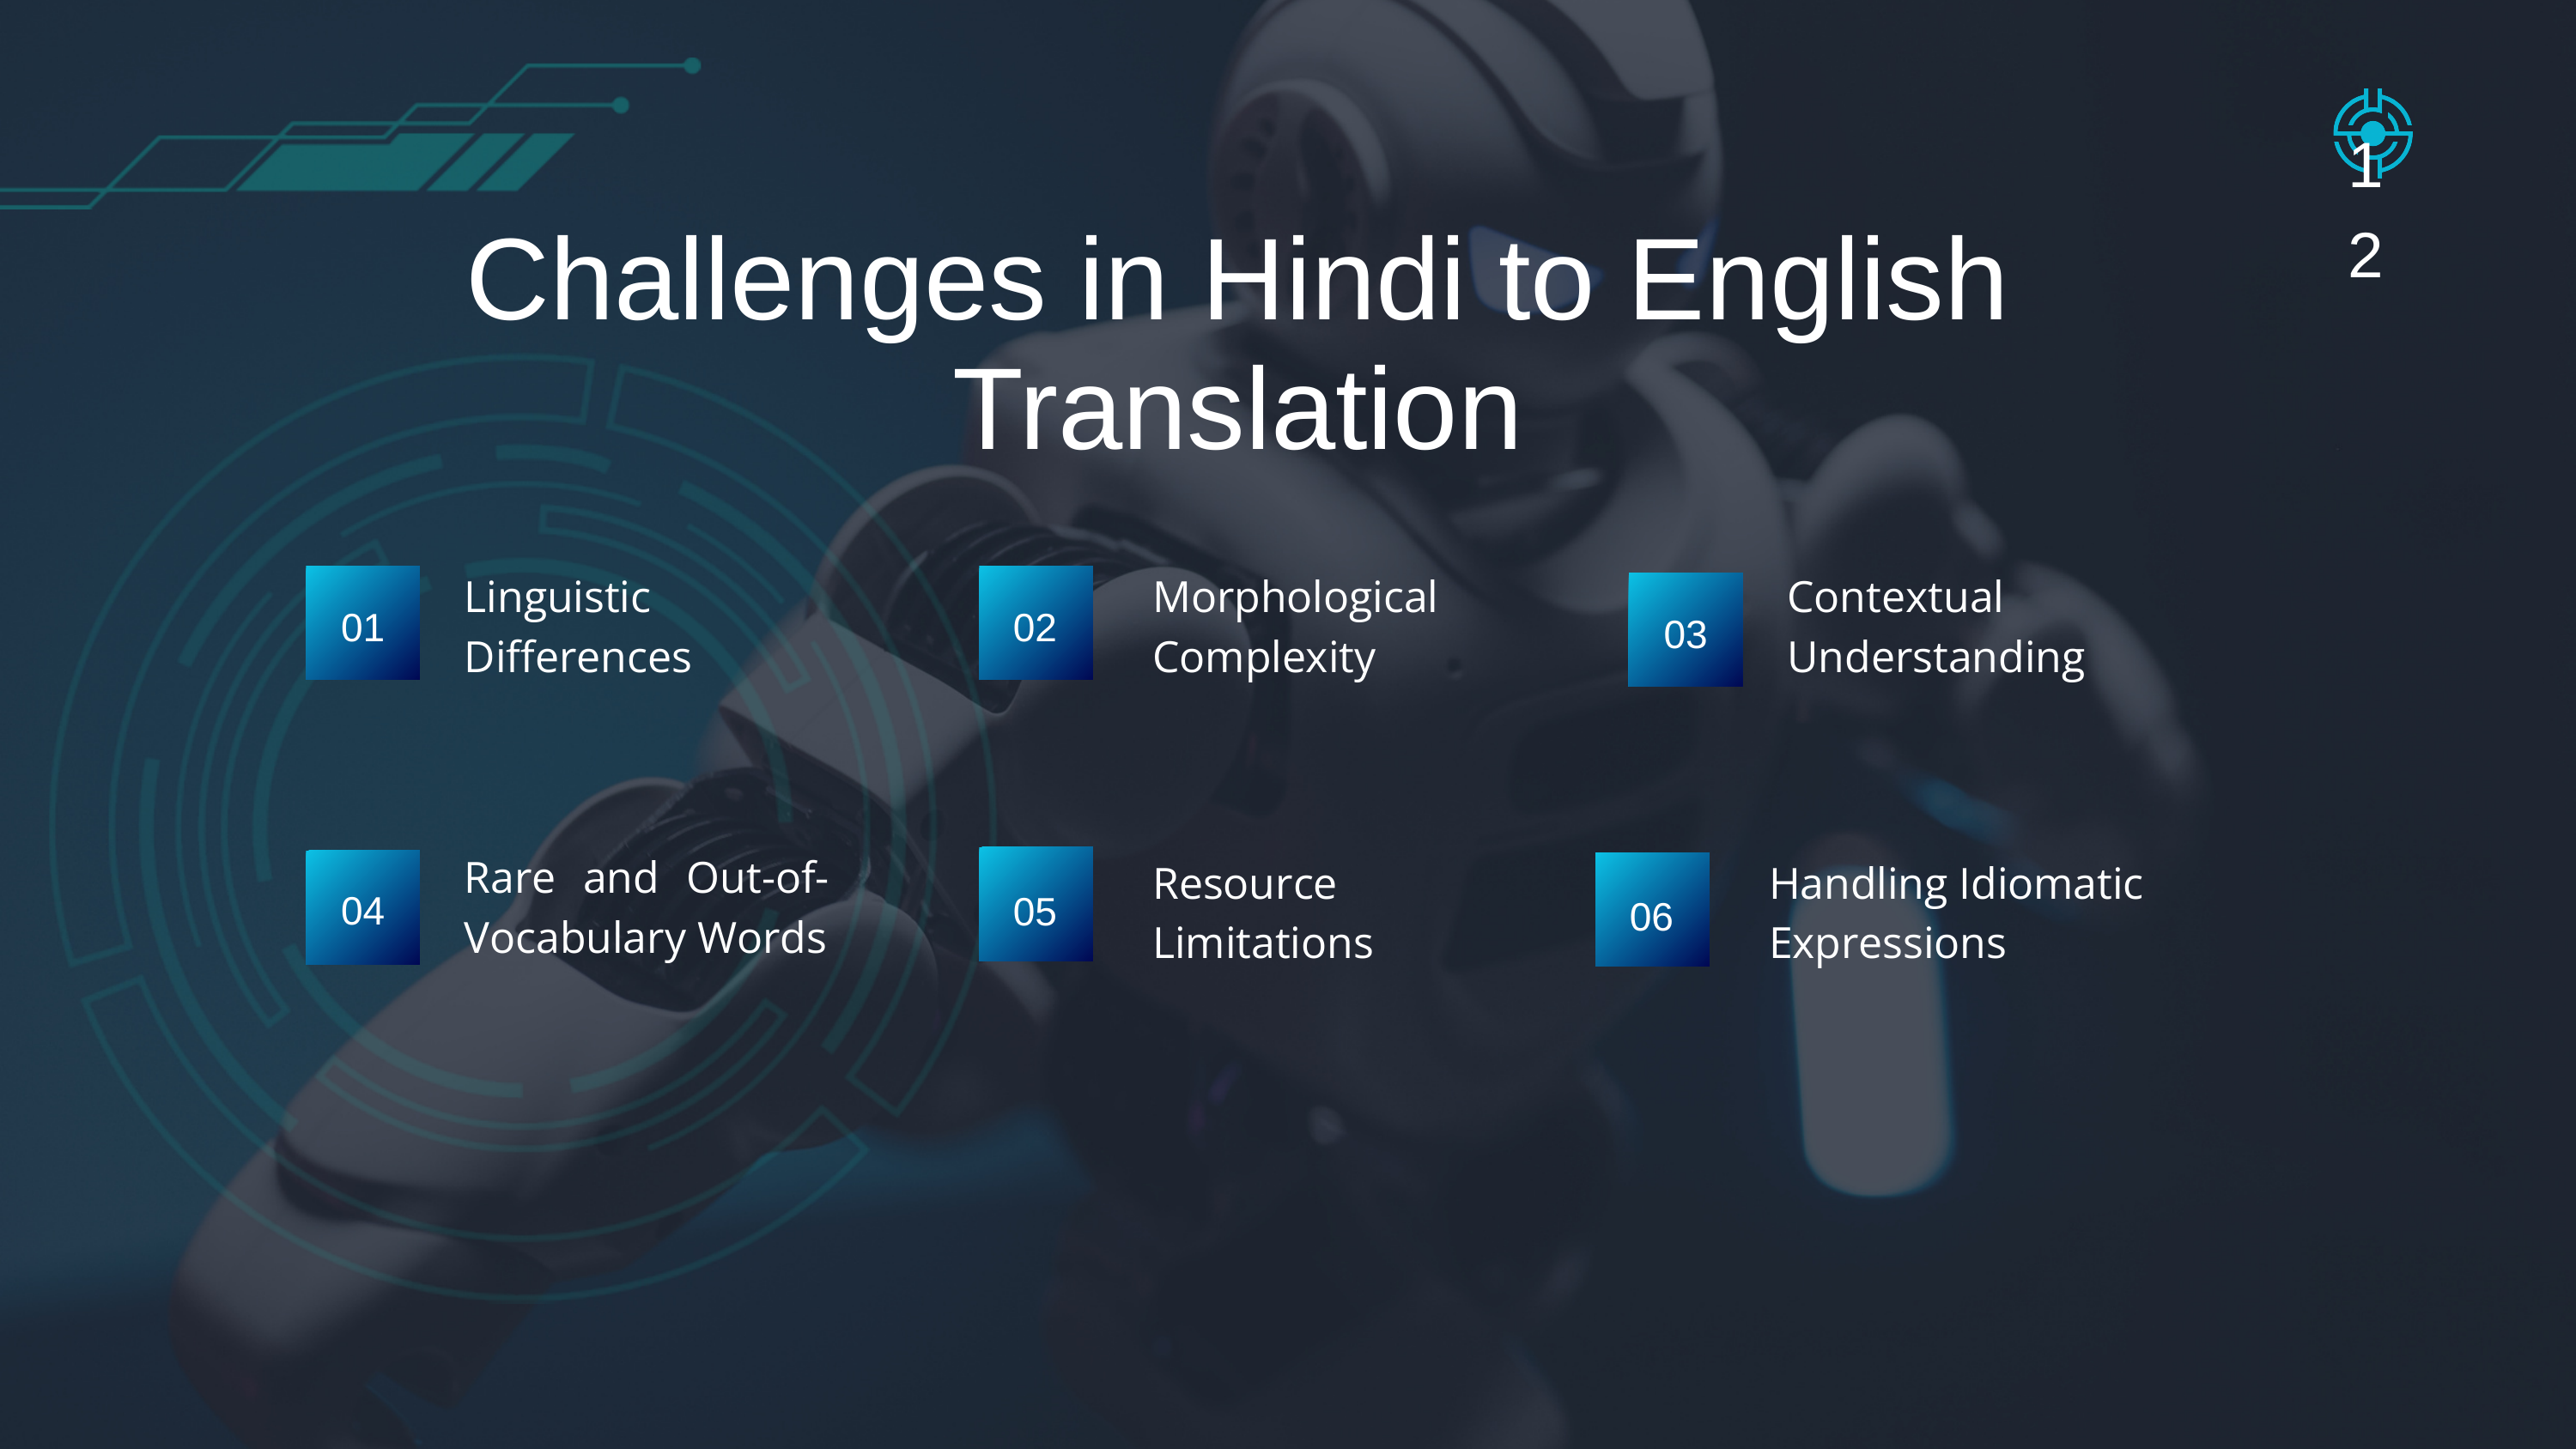

12
Challenges in Hindi to English Translation

Linguistic Differences
Morphological Complexity
Contextual Understanding

01
02
03
Rare and Out-of-Vocabulary Words

Resource Limitations
Handling Idiomatic Expressions

04
05
06